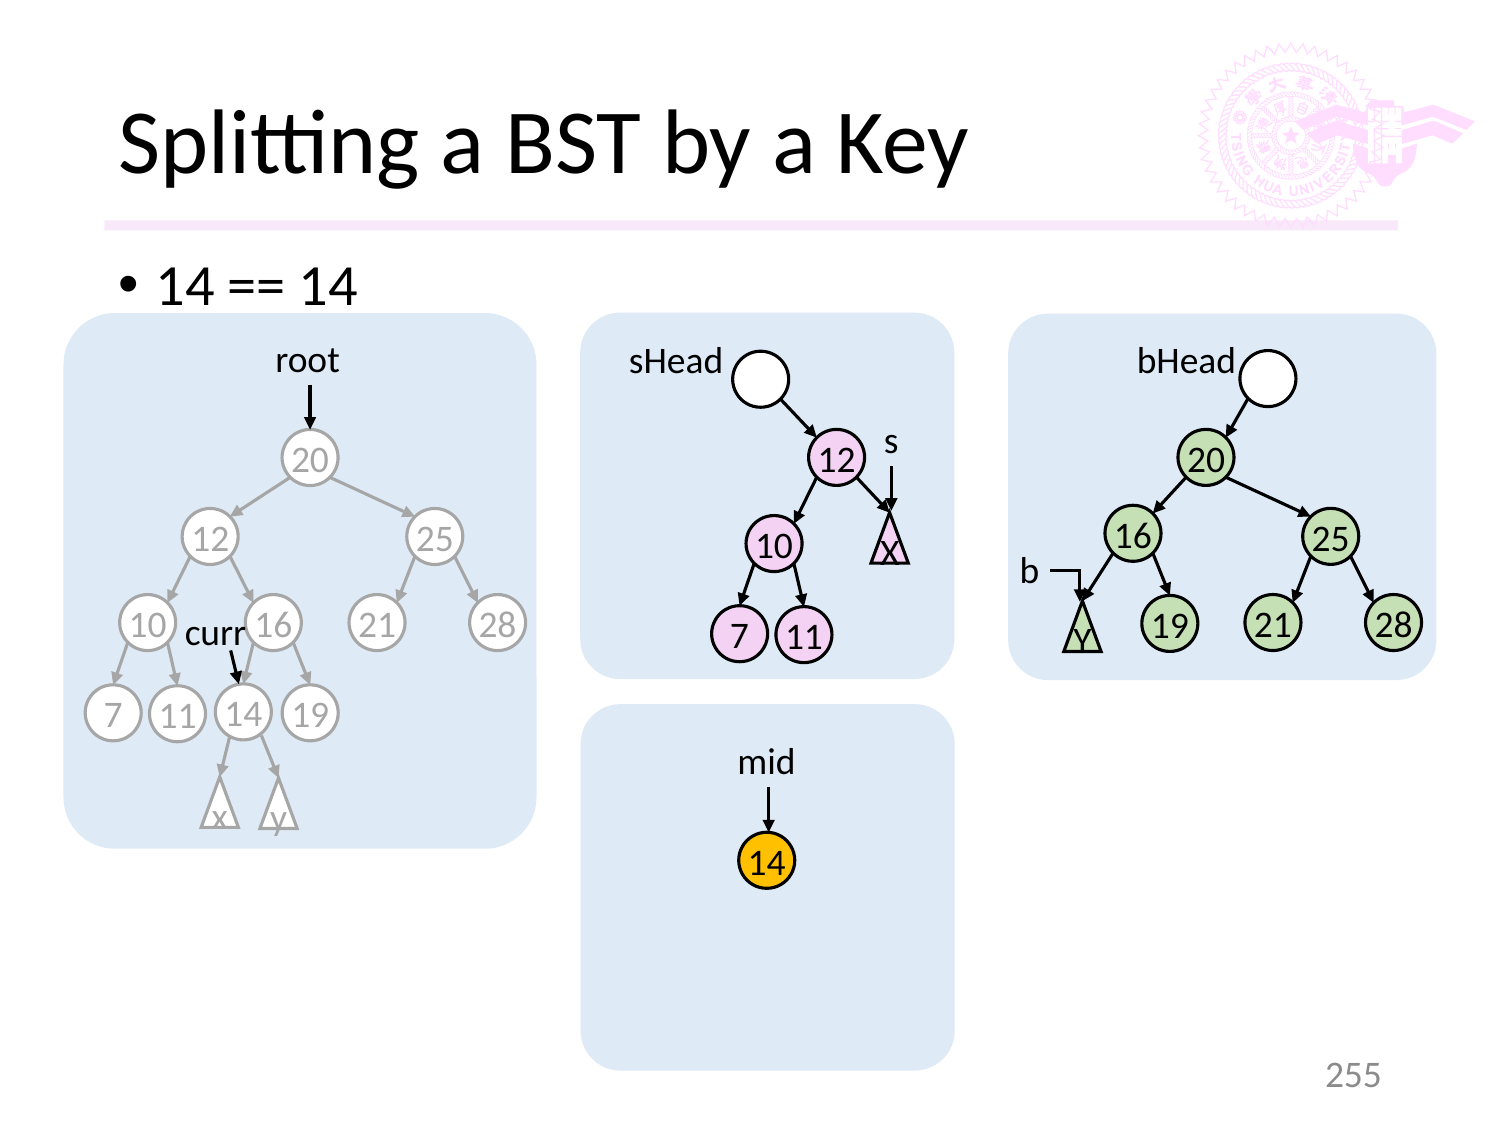

# Splitting a BST by a Key
14 == 14

root
sHead
bHead

s
12
20
20
16
25
12
25
X
10
b

21
28
10
16
21
28
19
Y
curr
7
11
14
7
19
11

mid
x
y
14
255